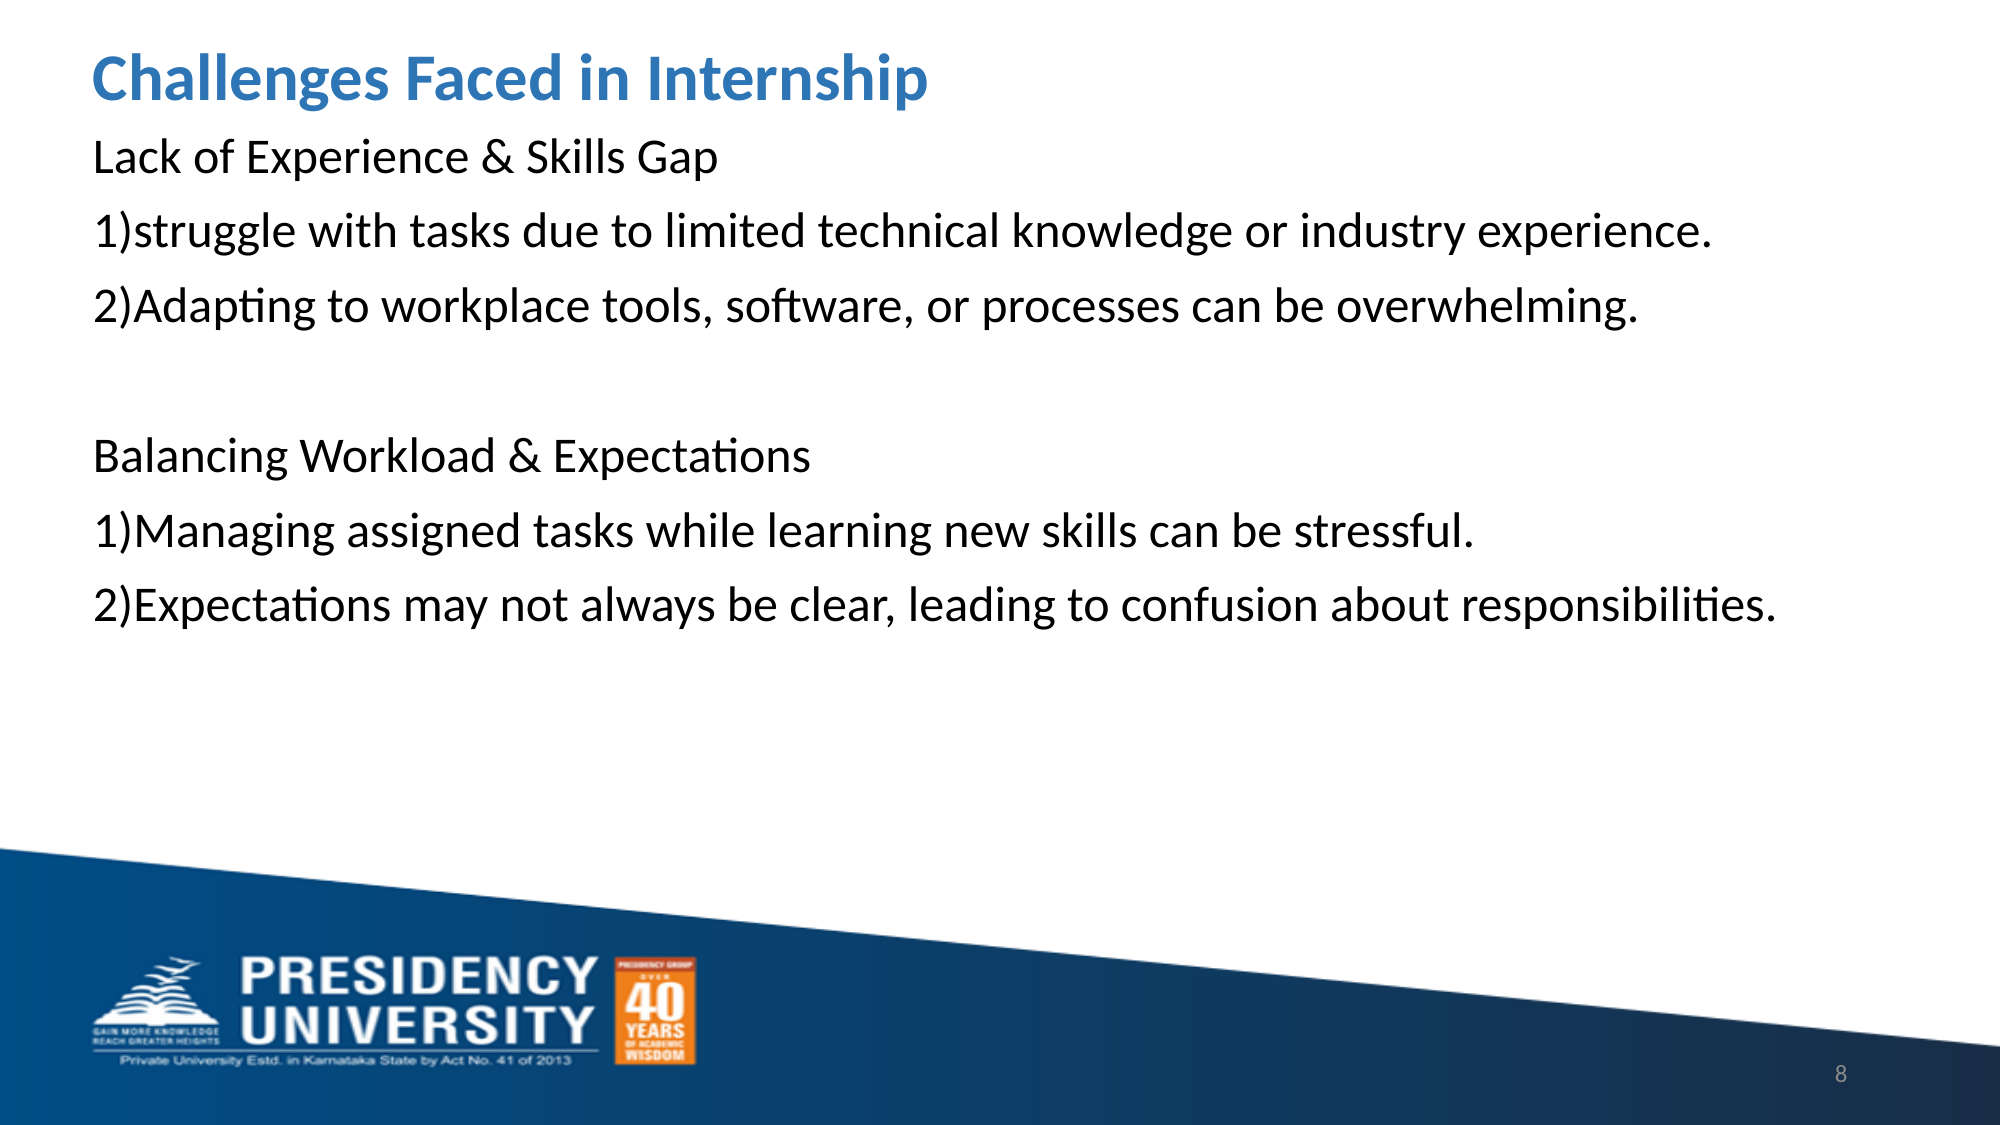

# Challenges Faced in Internship
Lack of Experience & Skills Gap
1)struggle with tasks due to limited technical knowledge or industry experience.
2)Adapting to workplace tools, software, or processes can be overwhelming.

Balancing Workload & Expectations
1)Managing assigned tasks while learning new skills can be stressful.
2)Expectations may not always be clear, leading to confusion about responsibilities.

8